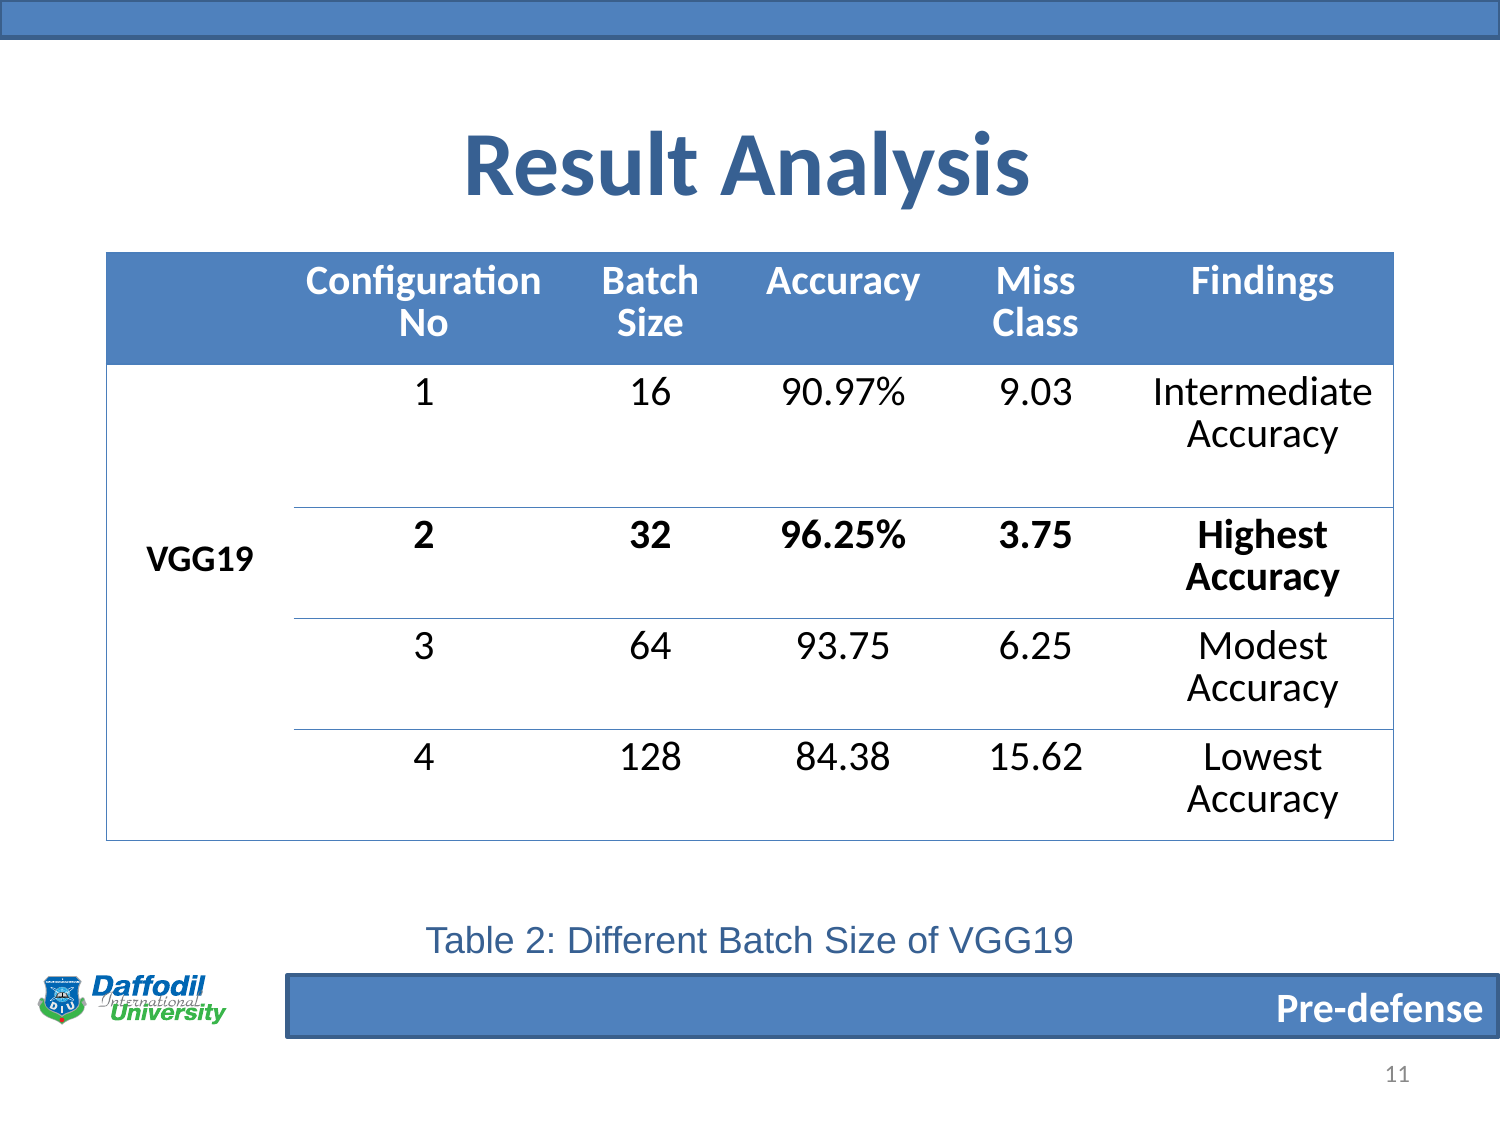

# Result Analysis
|  | Configuration No | Batch Size | Accuracy | Miss Class | Findings |
| --- | --- | --- | --- | --- | --- |
| VGG19 | 1 | 16 | 90.97% | 9.03 | Intermediate Accuracy |
|  | 2 | 32 | 96.25% | 3.75 | Highest Accuracy |
|  | 3 | 64 | 93.75 | 6.25 | Modest Accuracy |
|  | 4 | 128 | 84.38 | 15.62 | Lowest Accuracy |
Table 2: Different Batch Size of VGG19
11